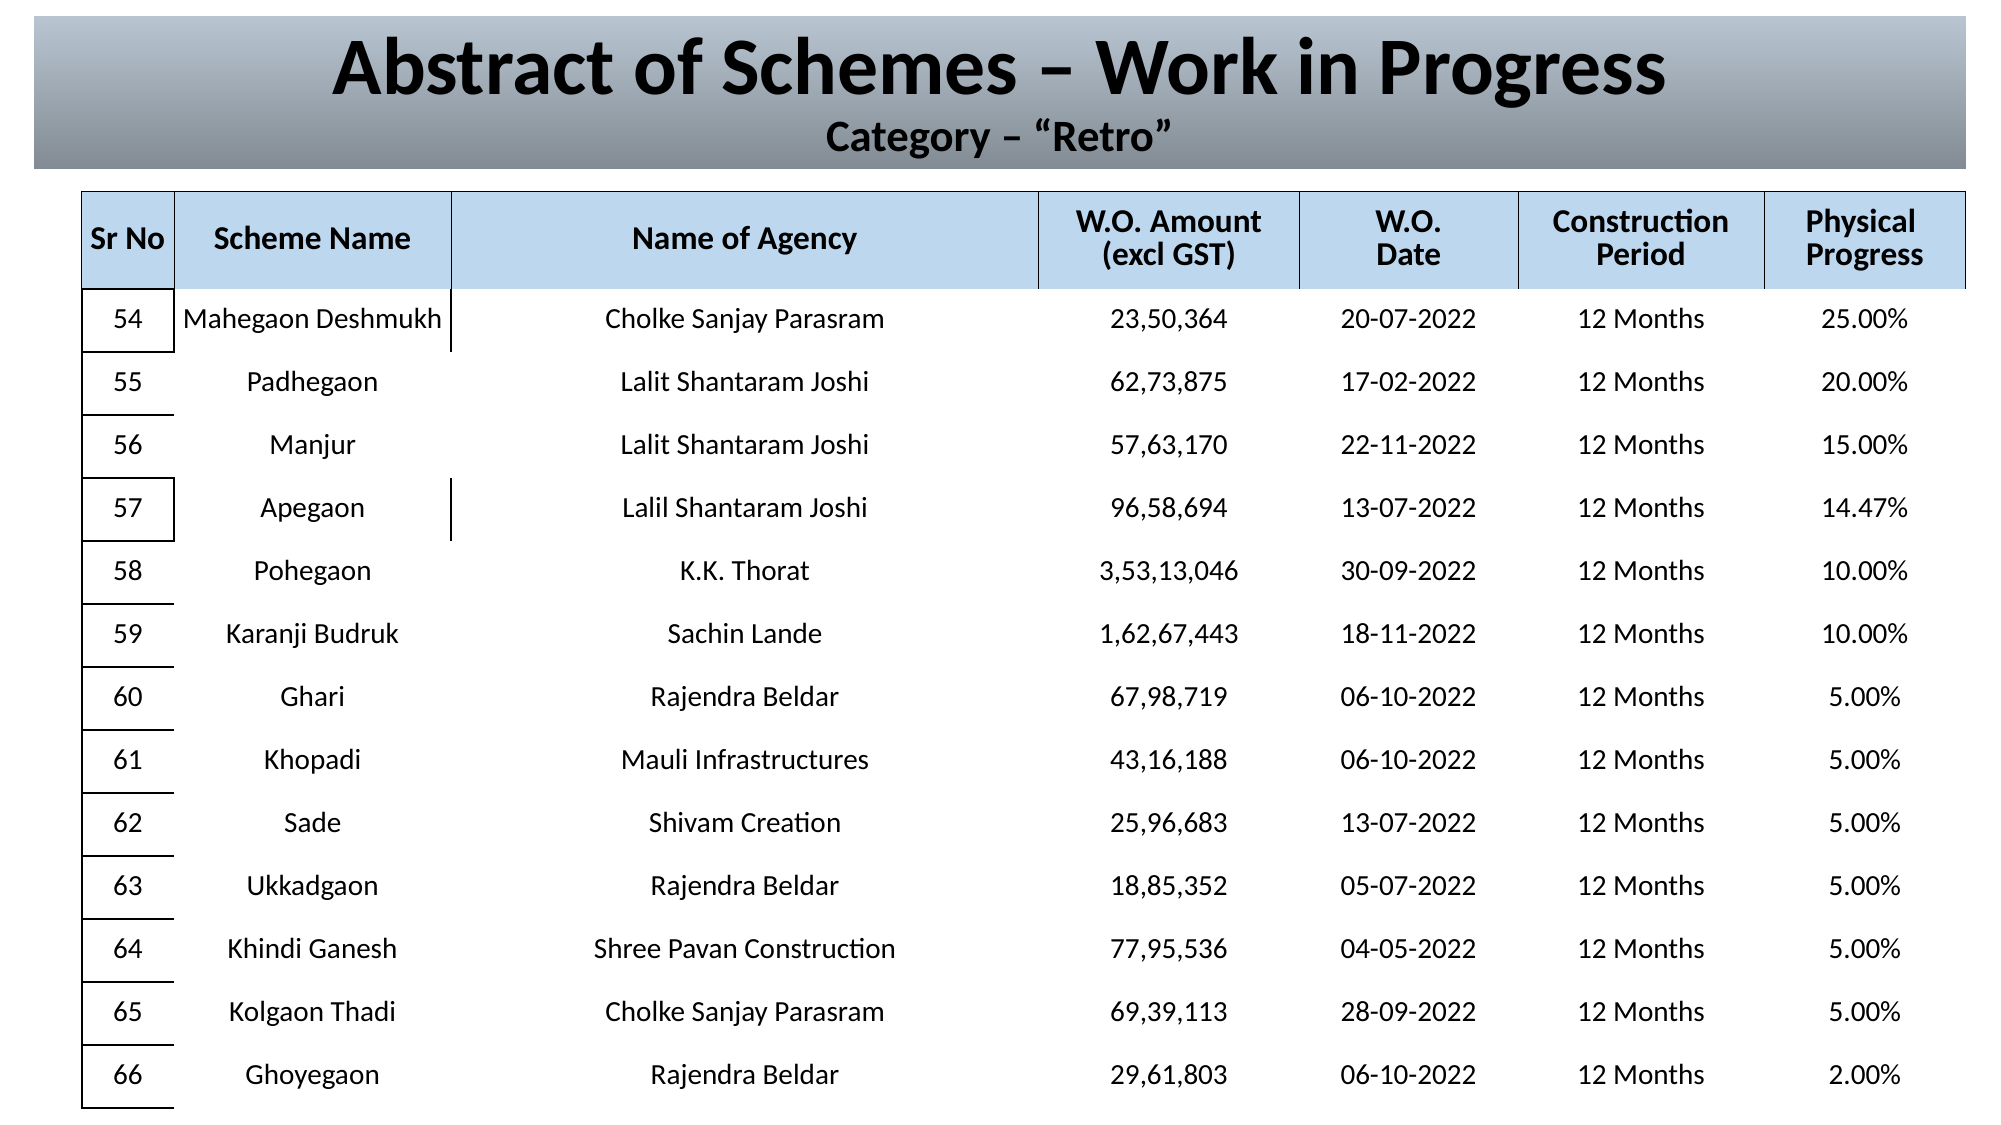

# Abstract of Schemes – Work in Progress Category – “Retro”
| Sr No | Scheme Name | Name of Agency | W.O. Amount (excl GST) | W.O. Date | Construction Period | Physical Progress |
| --- | --- | --- | --- | --- | --- | --- |
| 54 | Mahegaon Deshmukh | Cholke Sanjay Parasram | 23,50,364 | 20-07-2022 | 12 Months | 25.00% |
| --- | --- | --- | --- | --- | --- | --- |
| 55 | Padhegaon | Lalit Shantaram Joshi | 62,73,875 | 17-02-2022 | 12 Months | 20.00% |
| 56 | Manjur | Lalit Shantaram Joshi | 57,63,170 | 22-11-2022 | 12 Months | 15.00% |
| 57 | Apegaon | Lalil Shantaram Joshi | 96,58,694 | 13-07-2022 | 12 Months | 14.47% |
| 58 | Pohegaon | K.K. Thorat | 3,53,13,046 | 30-09-2022 | 12 Months | 10.00% |
| 59 | Karanji Budruk | Sachin Lande | 1,62,67,443 | 18-11-2022 | 12 Months | 10.00% |
| 60 | Ghari | Rajendra Beldar | 67,98,719 | 06-10-2022 | 12 Months | 5.00% |
| 61 | Khopadi | Mauli Infrastructures | 43,16,188 | 06-10-2022 | 12 Months | 5.00% |
| 62 | Sade | Shivam Creation | 25,96,683 | 13-07-2022 | 12 Months | 5.00% |
| 63 | Ukkadgaon | Rajendra Beldar | 18,85,352 | 05-07-2022 | 12 Months | 5.00% |
| 64 | Khindi Ganesh | Shree Pavan Construction | 77,95,536 | 04-05-2022 | 12 Months | 5.00% |
| 65 | Kolgaon Thadi | Cholke Sanjay Parasram | 69,39,113 | 28-09-2022 | 12 Months | 5.00% |
| 66 | Ghoyegaon | Rajendra Beldar | 29,61,803 | 06-10-2022 | 12 Months | 2.00% |